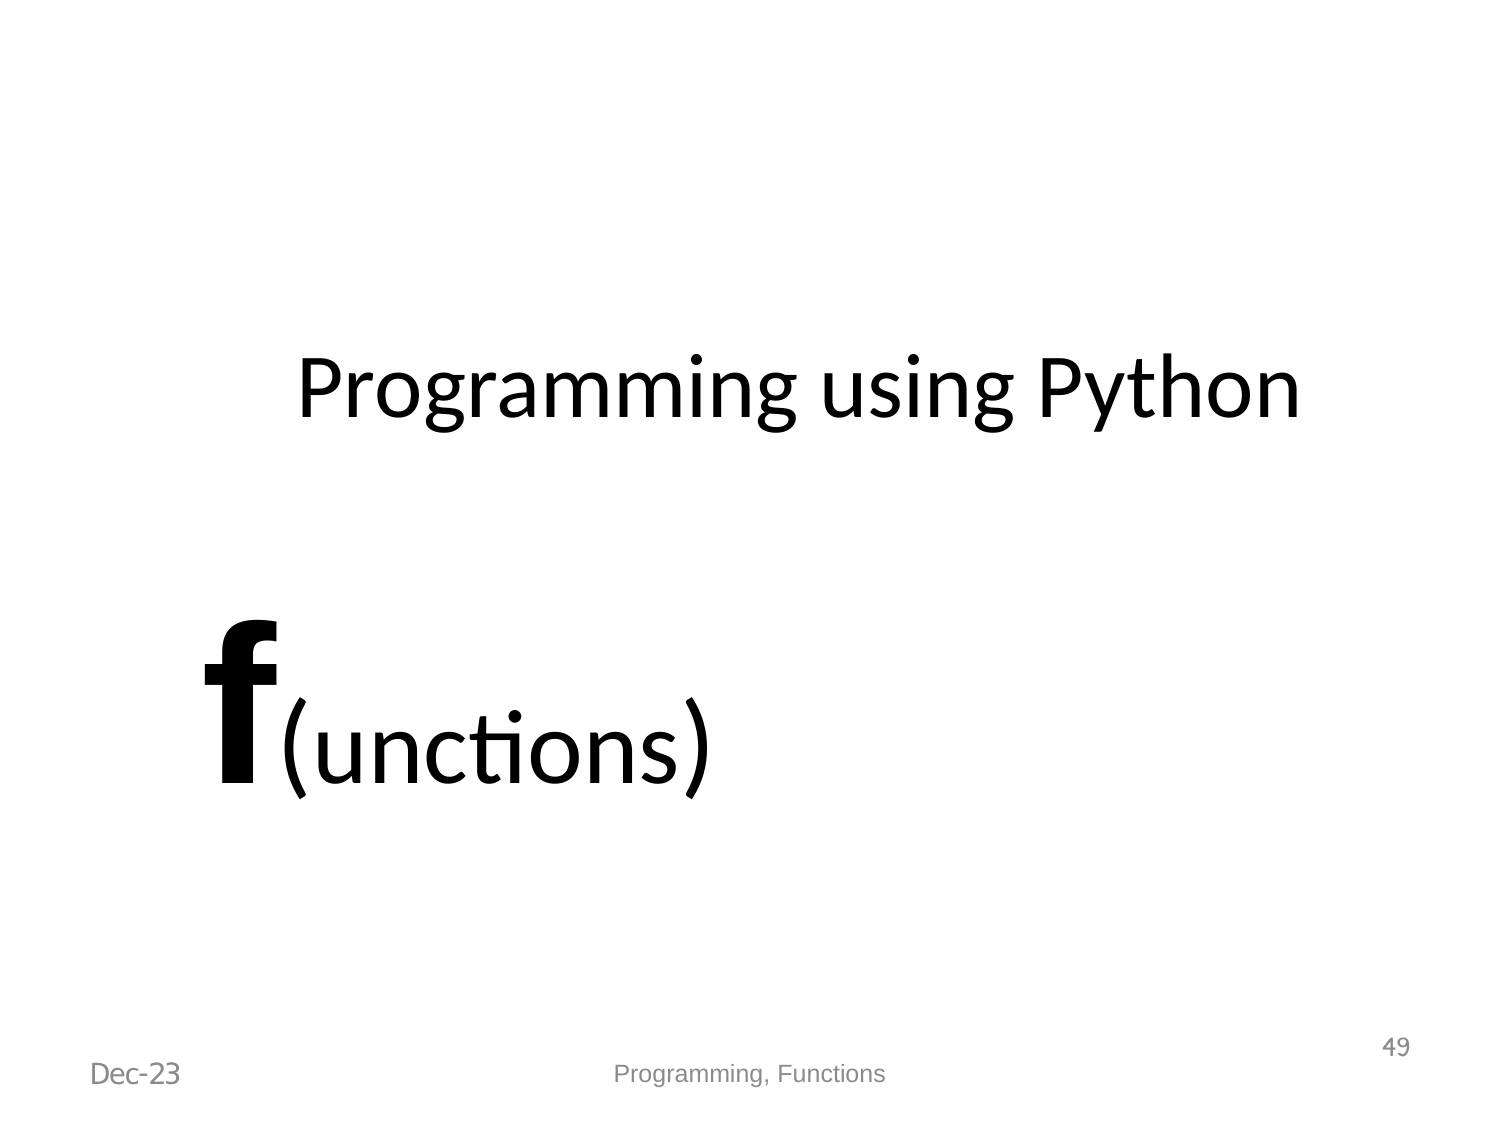

# Programming using Python
     f(unctions)
49
Dec-23
Programming, Functions